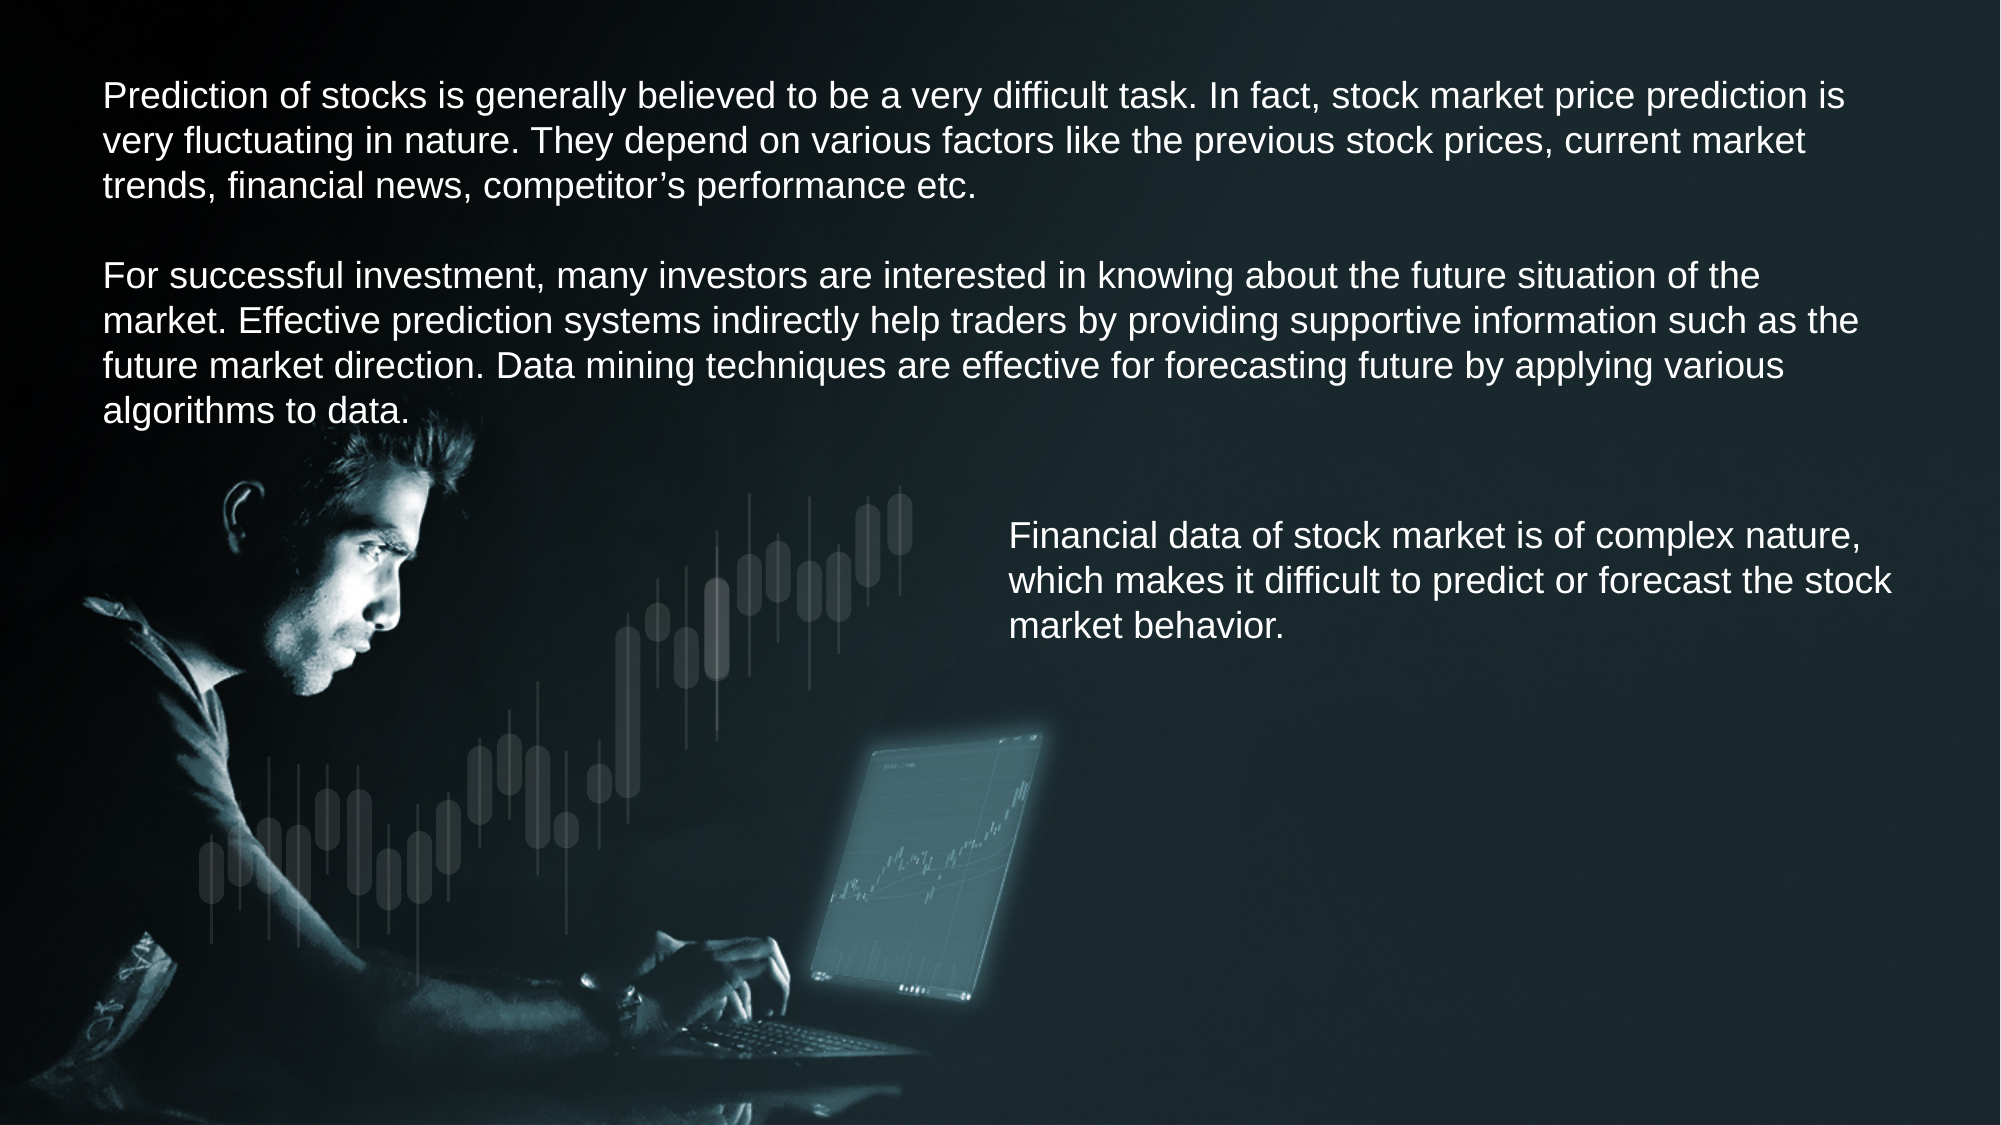

Prediction of stocks is generally believed to be a very difficult task. In fact, stock market price prediction is very fluctuating in nature. They depend on various factors like the previous stock prices, current market trends, financial news, competitor’s performance etc.

For successful investment, many investors are interested in knowing about the future situation of the market. Effective prediction systems indirectly help traders by providing supportive information such as the future market direction. Data mining techniques are effective for forecasting future by applying various algorithms to data.

Financial data of stock market is of complex nature, which makes it difficult to predict or forecast the stock market behavior.